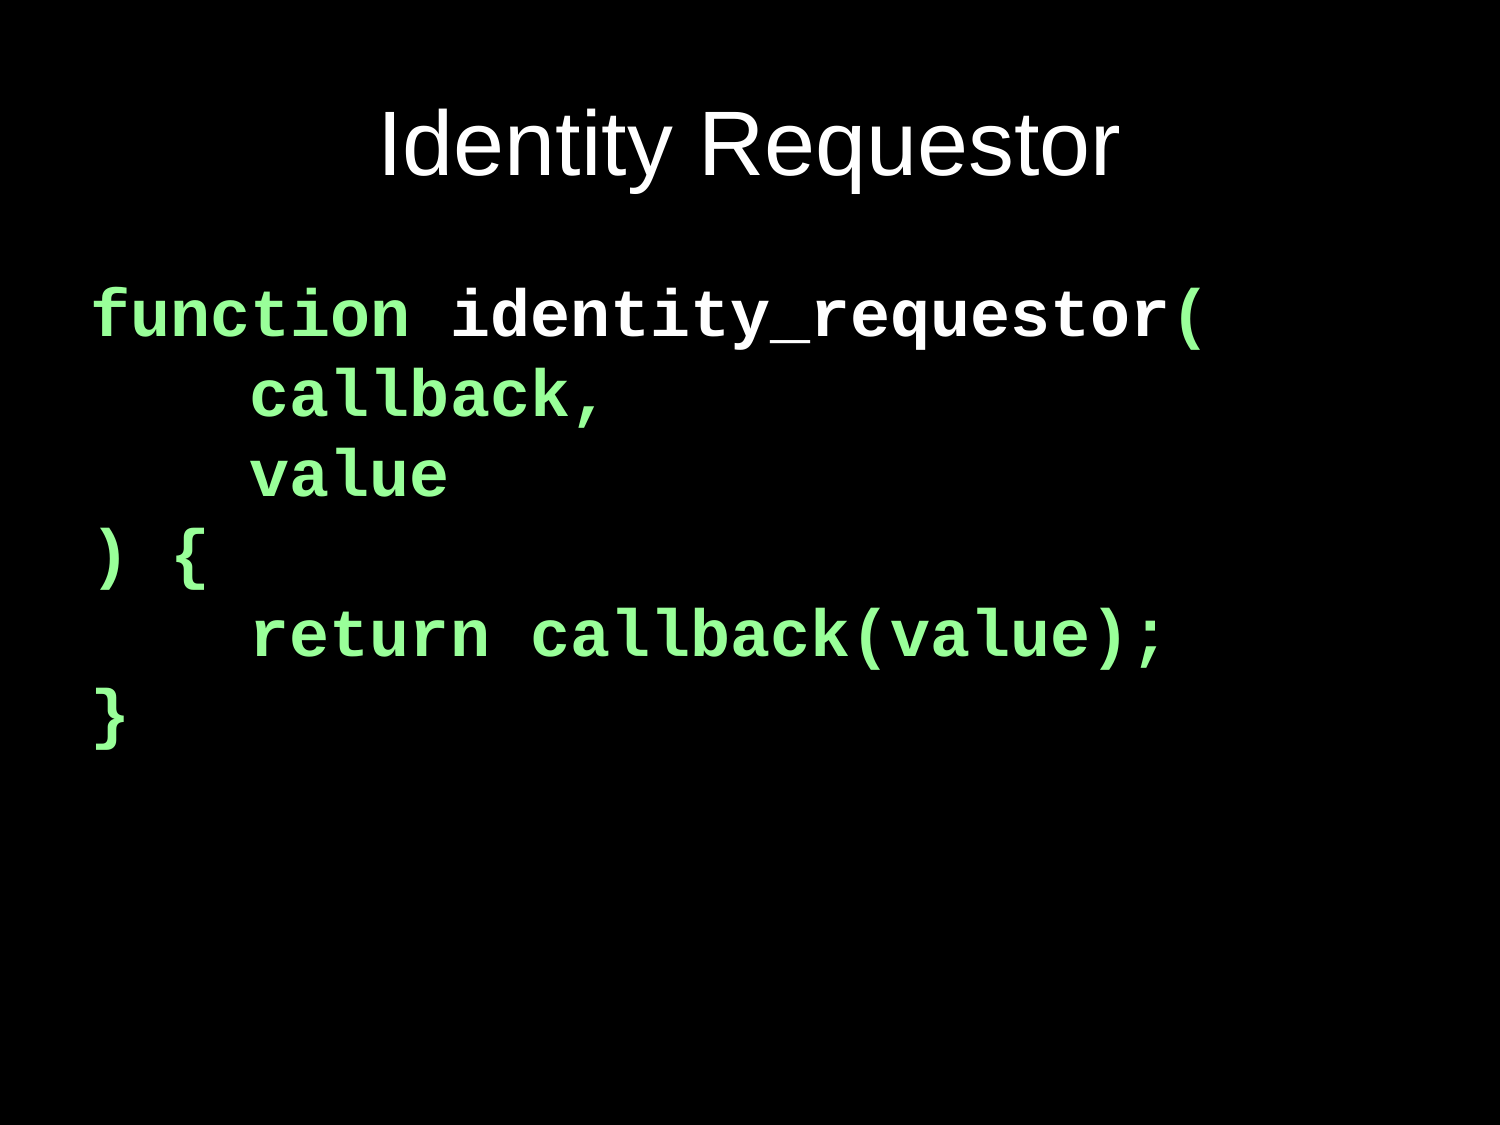

# Identity Requestor
function identity_requestor(
    callback,
    value
) {
    return callback(value);
}